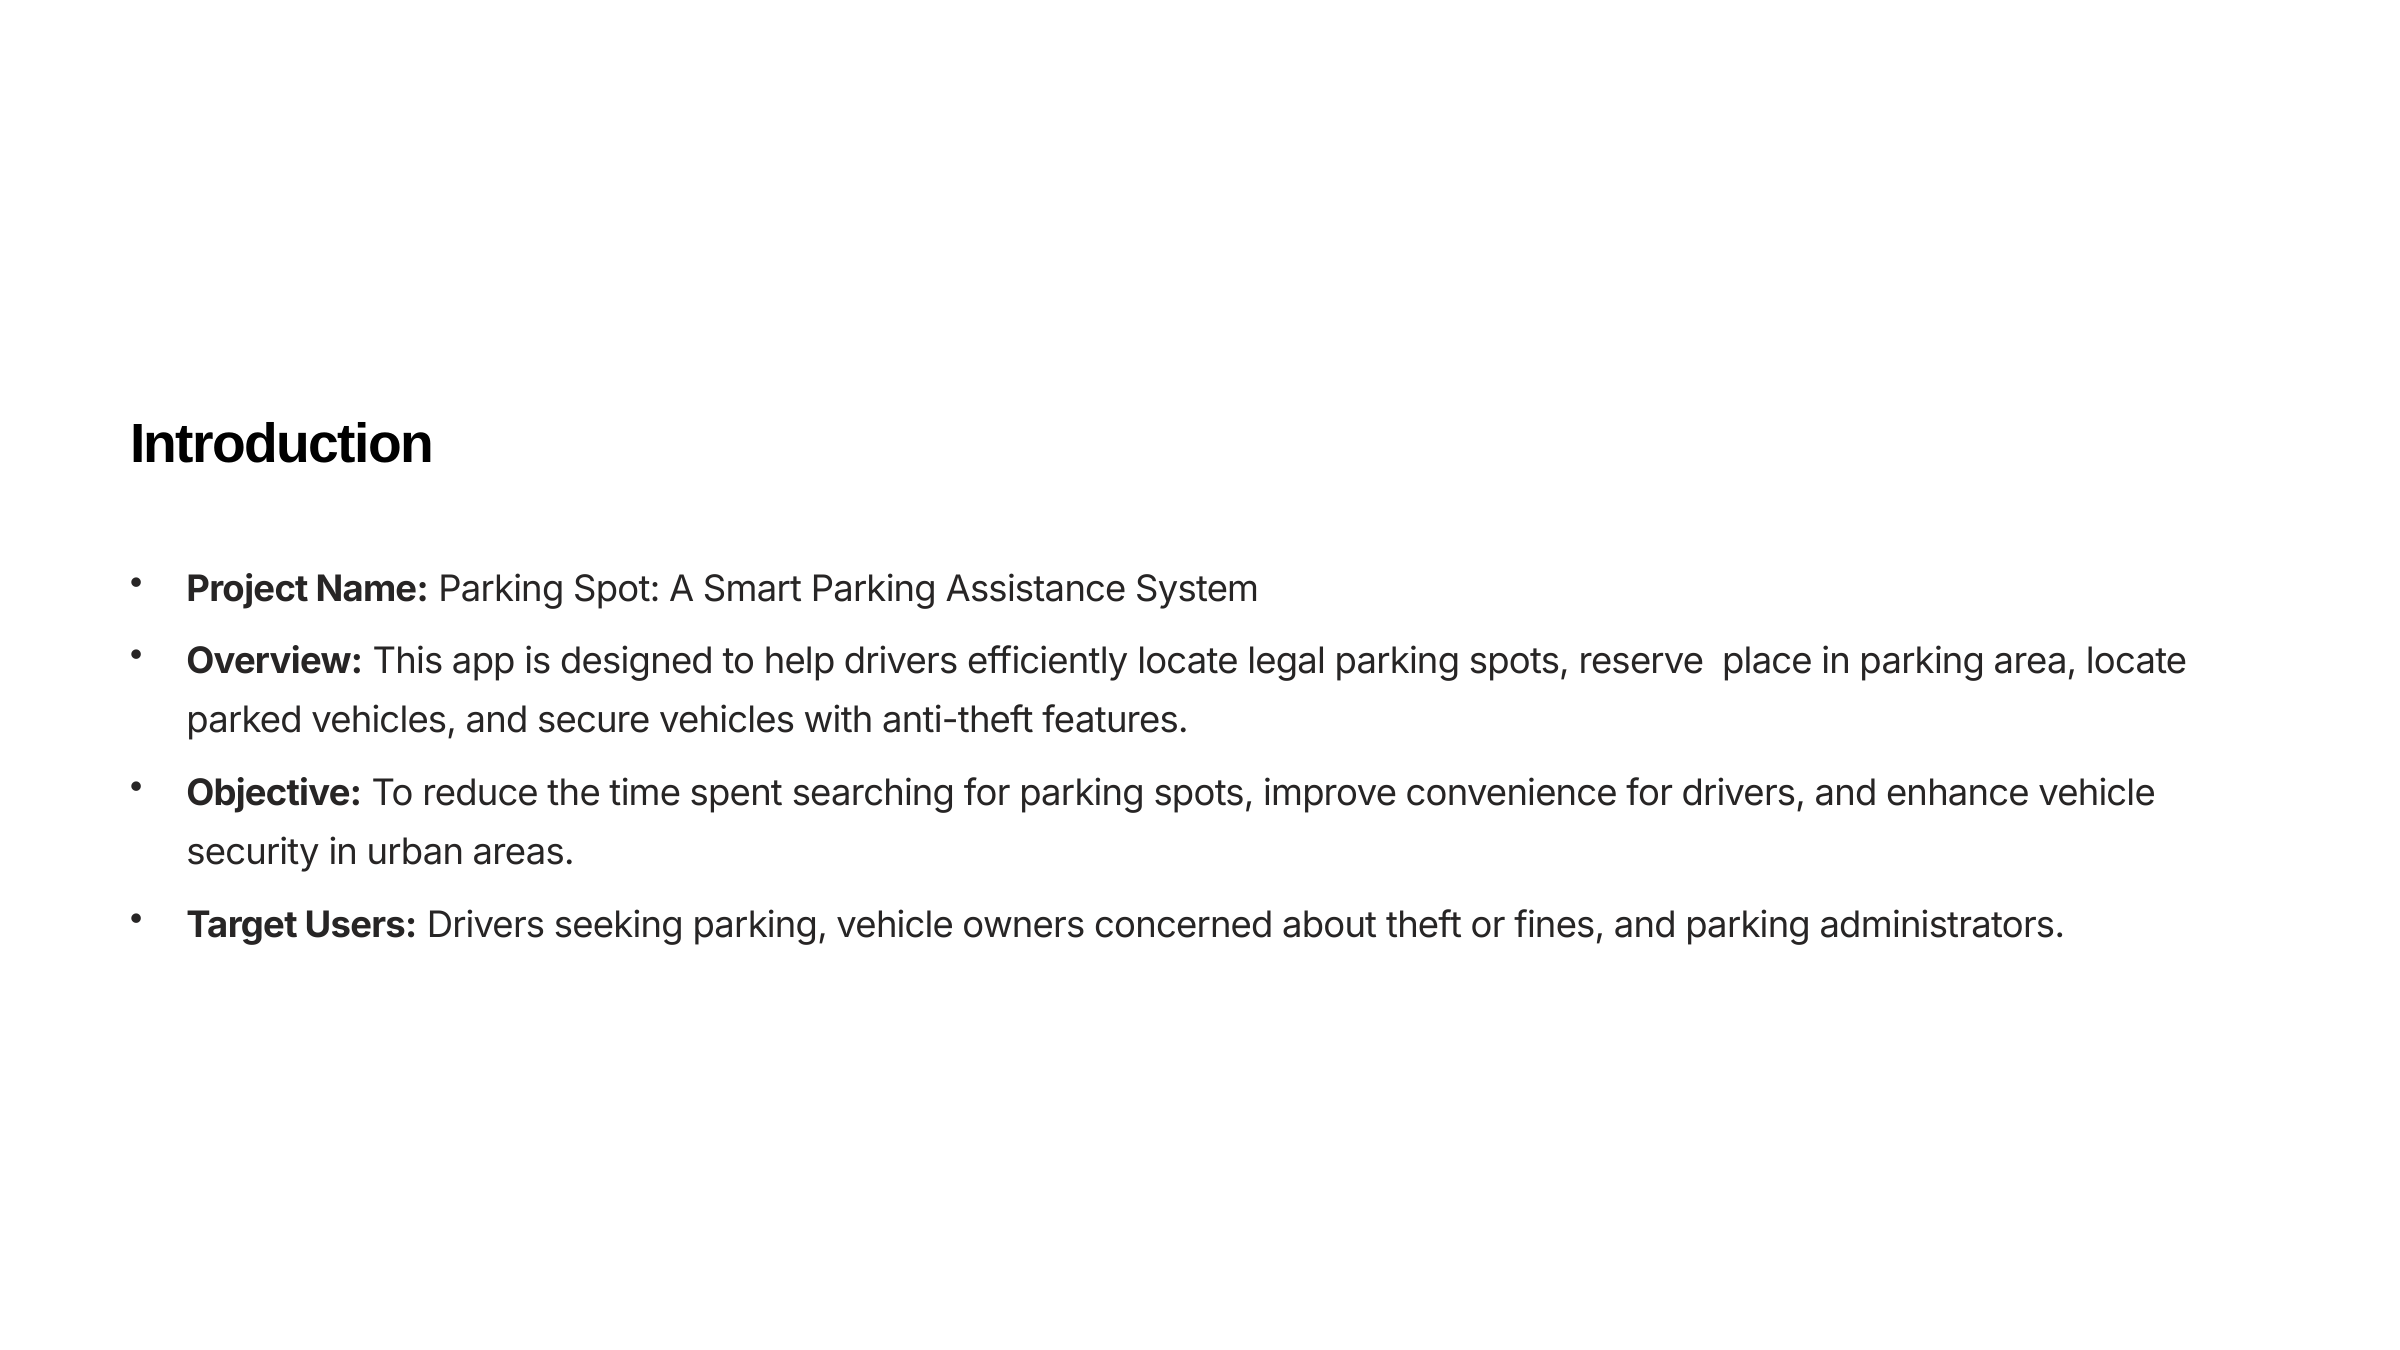

Introduction
Project Name: Parking Spot: A Smart Parking Assistance System
Overview: This app is designed to help drivers efficiently locate legal parking spots, reserve  place in parking area, locate parked vehicles, and secure vehicles with anti-theft features.
Objective: To reduce the time spent searching for parking spots, improve convenience for drivers, and enhance vehicle security in urban areas.
Target Users: Drivers seeking parking, vehicle owners concerned about theft or fines, and parking administrators.